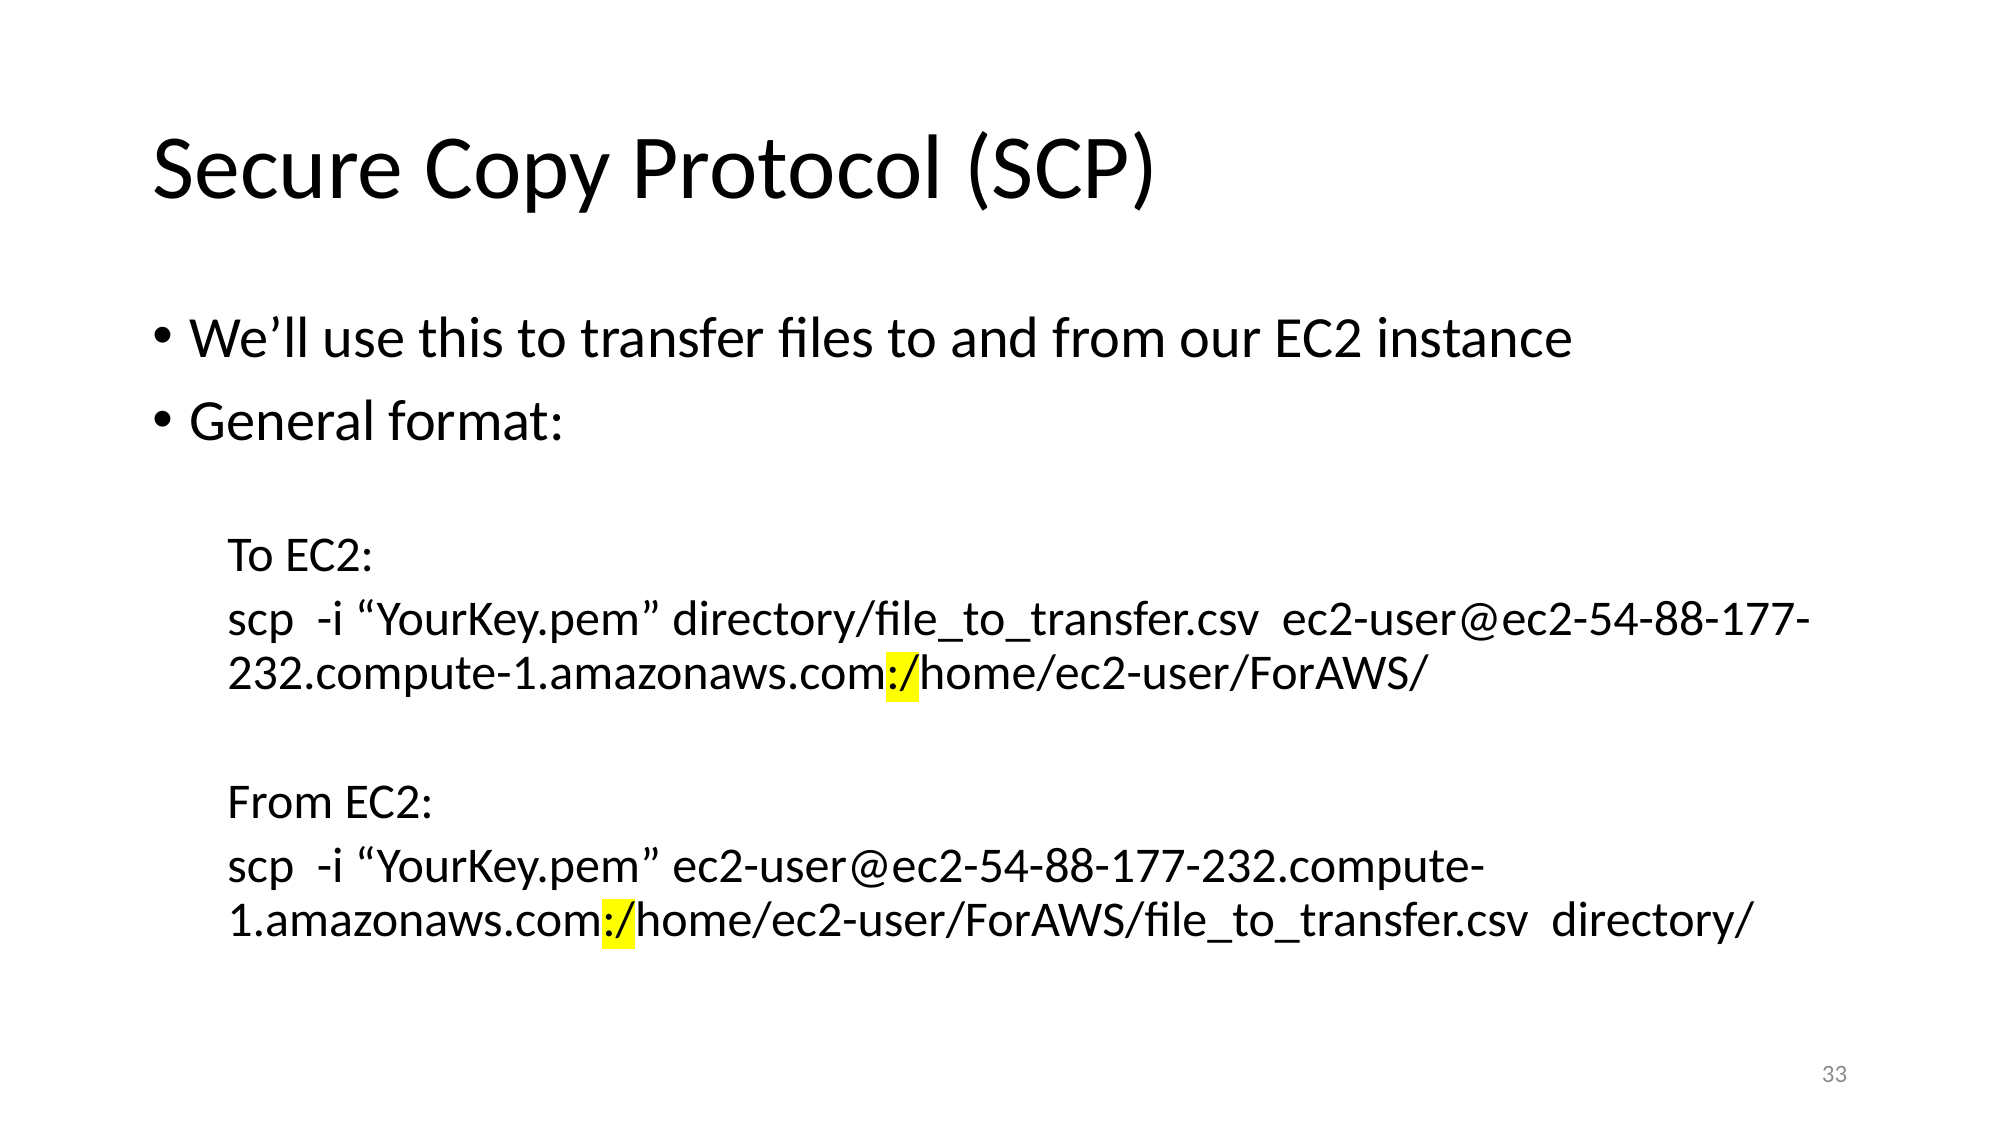

# Secure Copy Protocol (SCP)
We’ll use this to transfer files to and from our EC2 instance
General format:

To EC2:
scp  -i “YourKey.pem” directory/file_to_transfer.csv  ec2-user@ec2-54-88-177-232.compute-1.amazonaws.com:/home/ec2-user/ForAWS/

From EC2:
scp  -i “YourKey.pem” ec2-user@ec2-54-88-177-232.compute-1.amazonaws.com:/home/ec2-user/ForAWS/file_to_transfer.csv  directory/
33